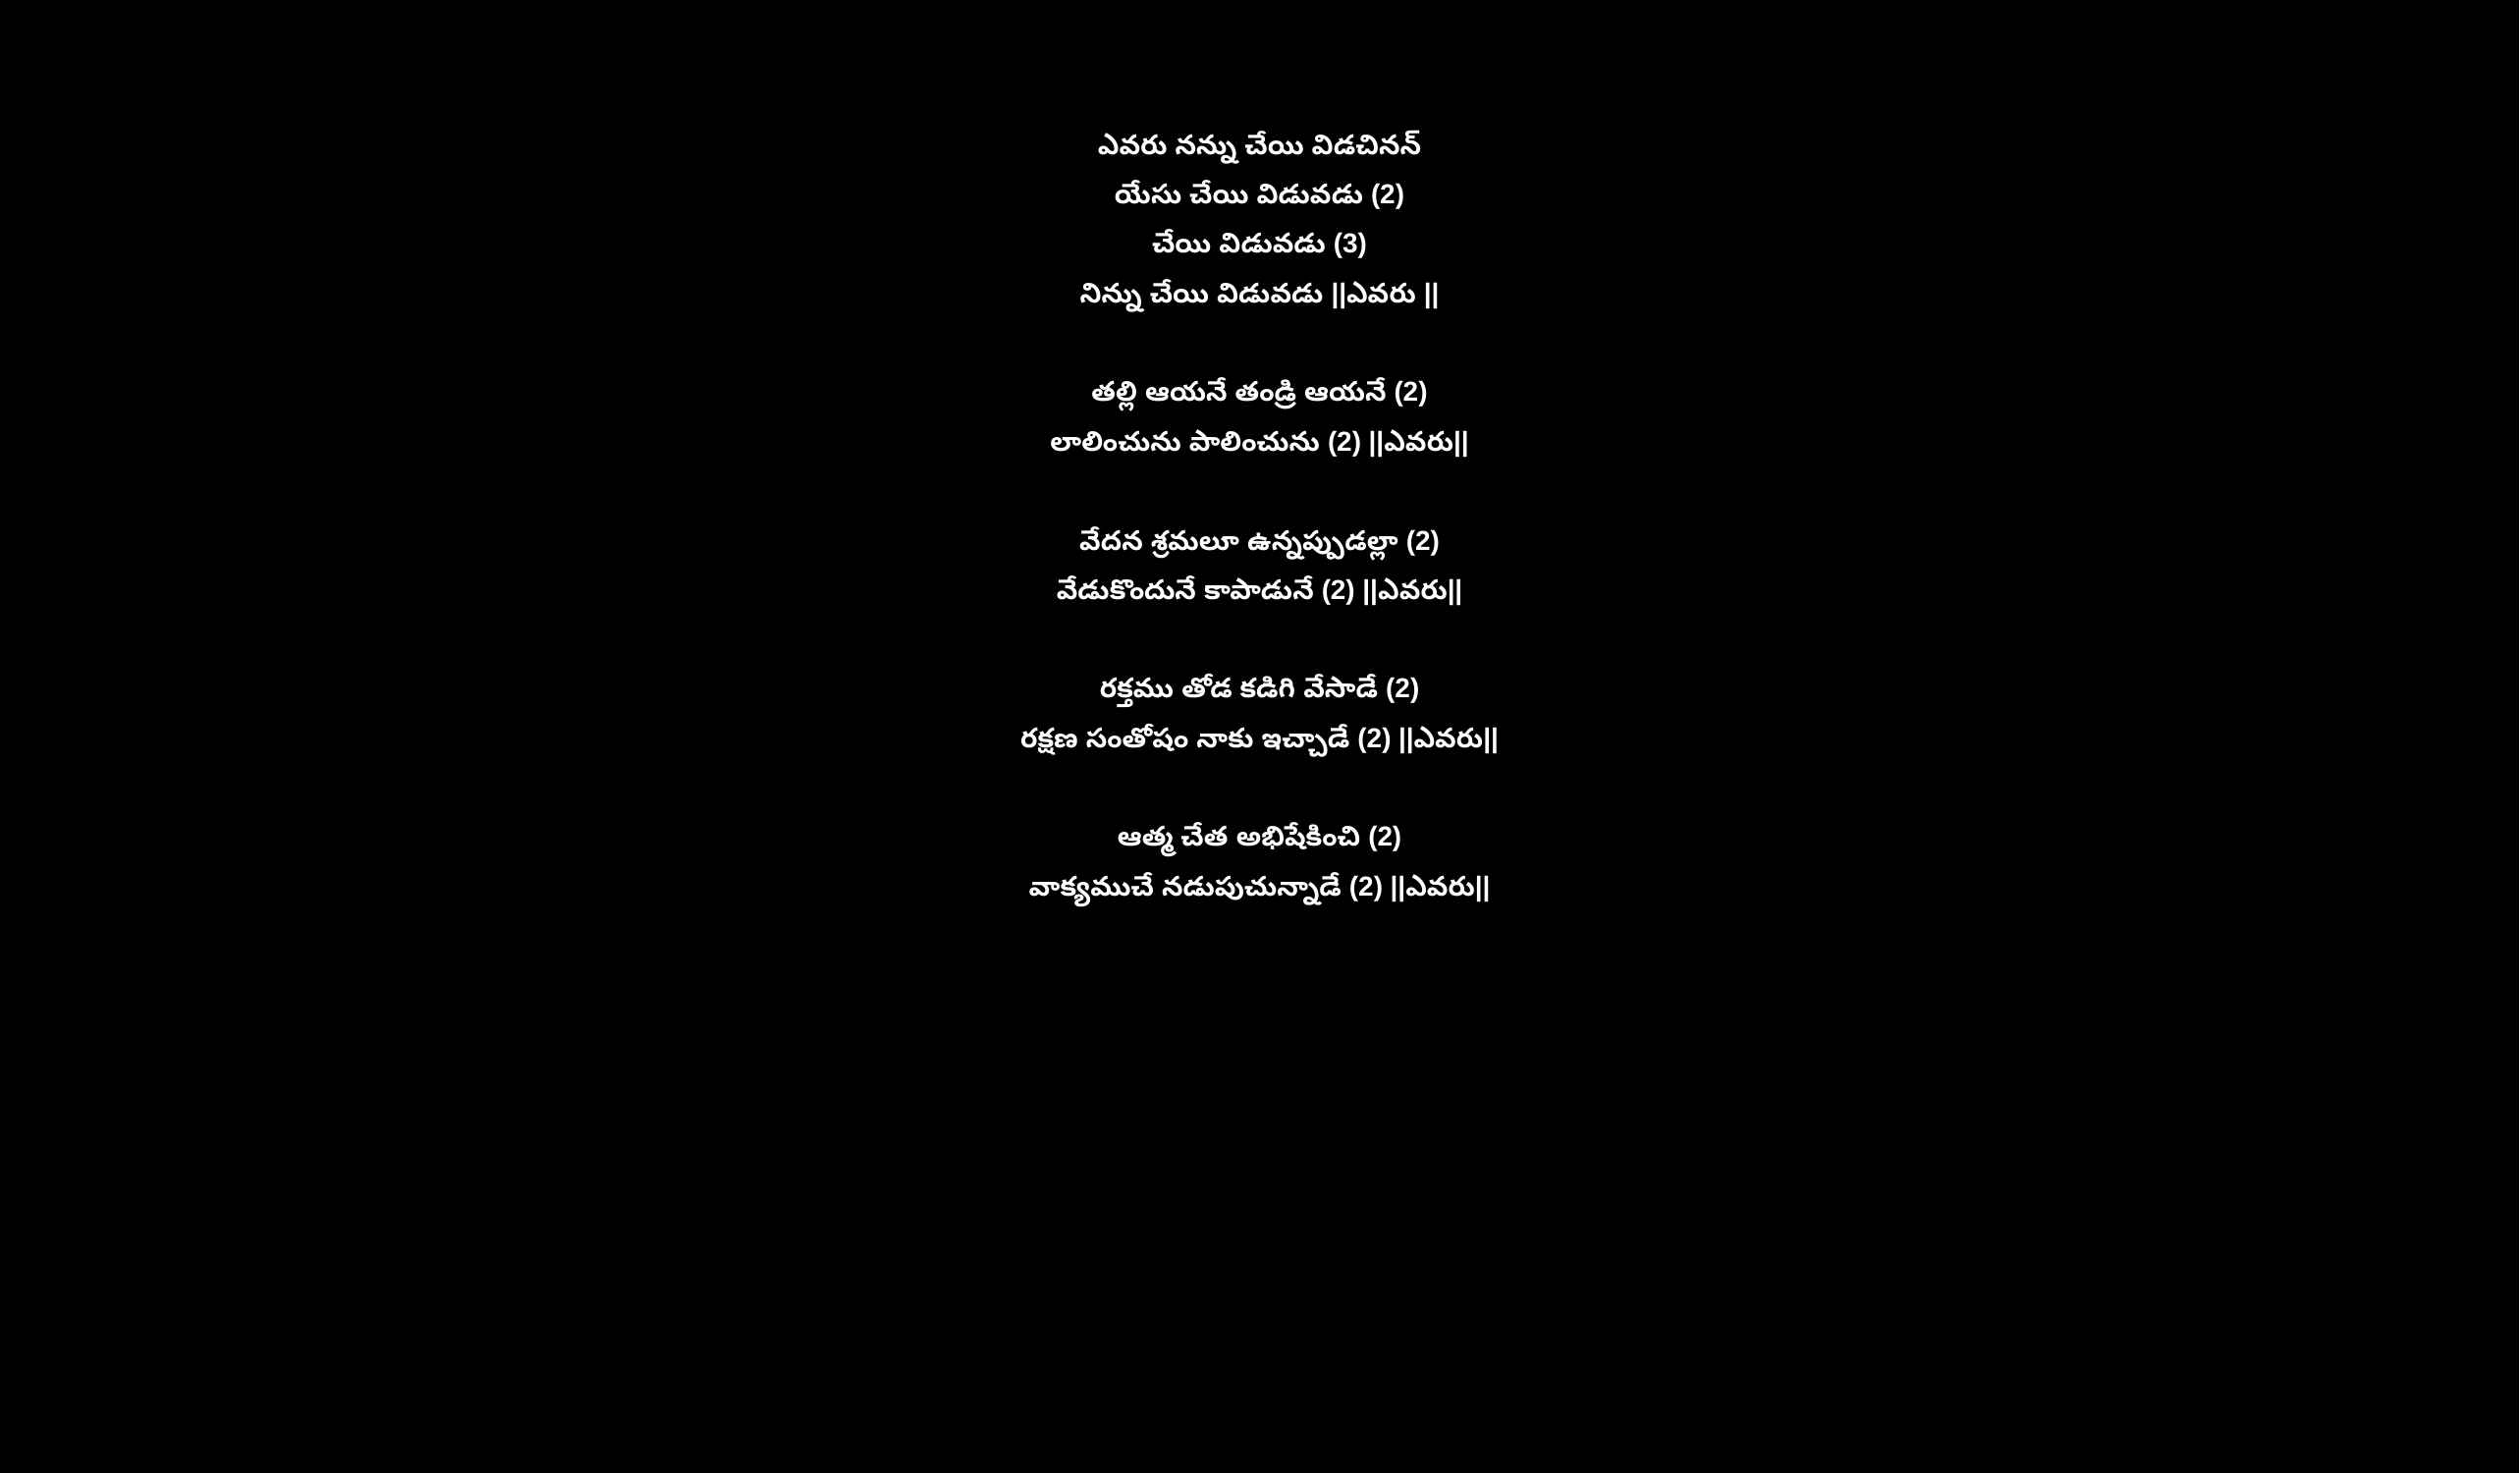

ఎవరు నన్ను చేయి విడచినన్‌
యేసు చేయి విడువడు (2)
చేయి విడువడు (3)
నిన్ను చేయి విడువడు ||ఎవరు ||

తల్లి ఆయనే తండ్రి ఆయనే (2)
లాలించును పాలించును (2) ||ఎవరు||

వేదన శ్రమలూ ఉన్నప్పుడల్లా (2)
వేడుకొందునే కాపాడునే (2) ||ఎవరు||

రక్తము తోడ కడిగి వేసాడే (2)
రక్షణ సంతోషం నాకు ఇచ్చాడే (2) ||ఎవరు||

ఆత్మ చేత అభిషేకించి (2)
వాక్యముచే నడుపుచున్నాడే (2) ||ఎవరు||